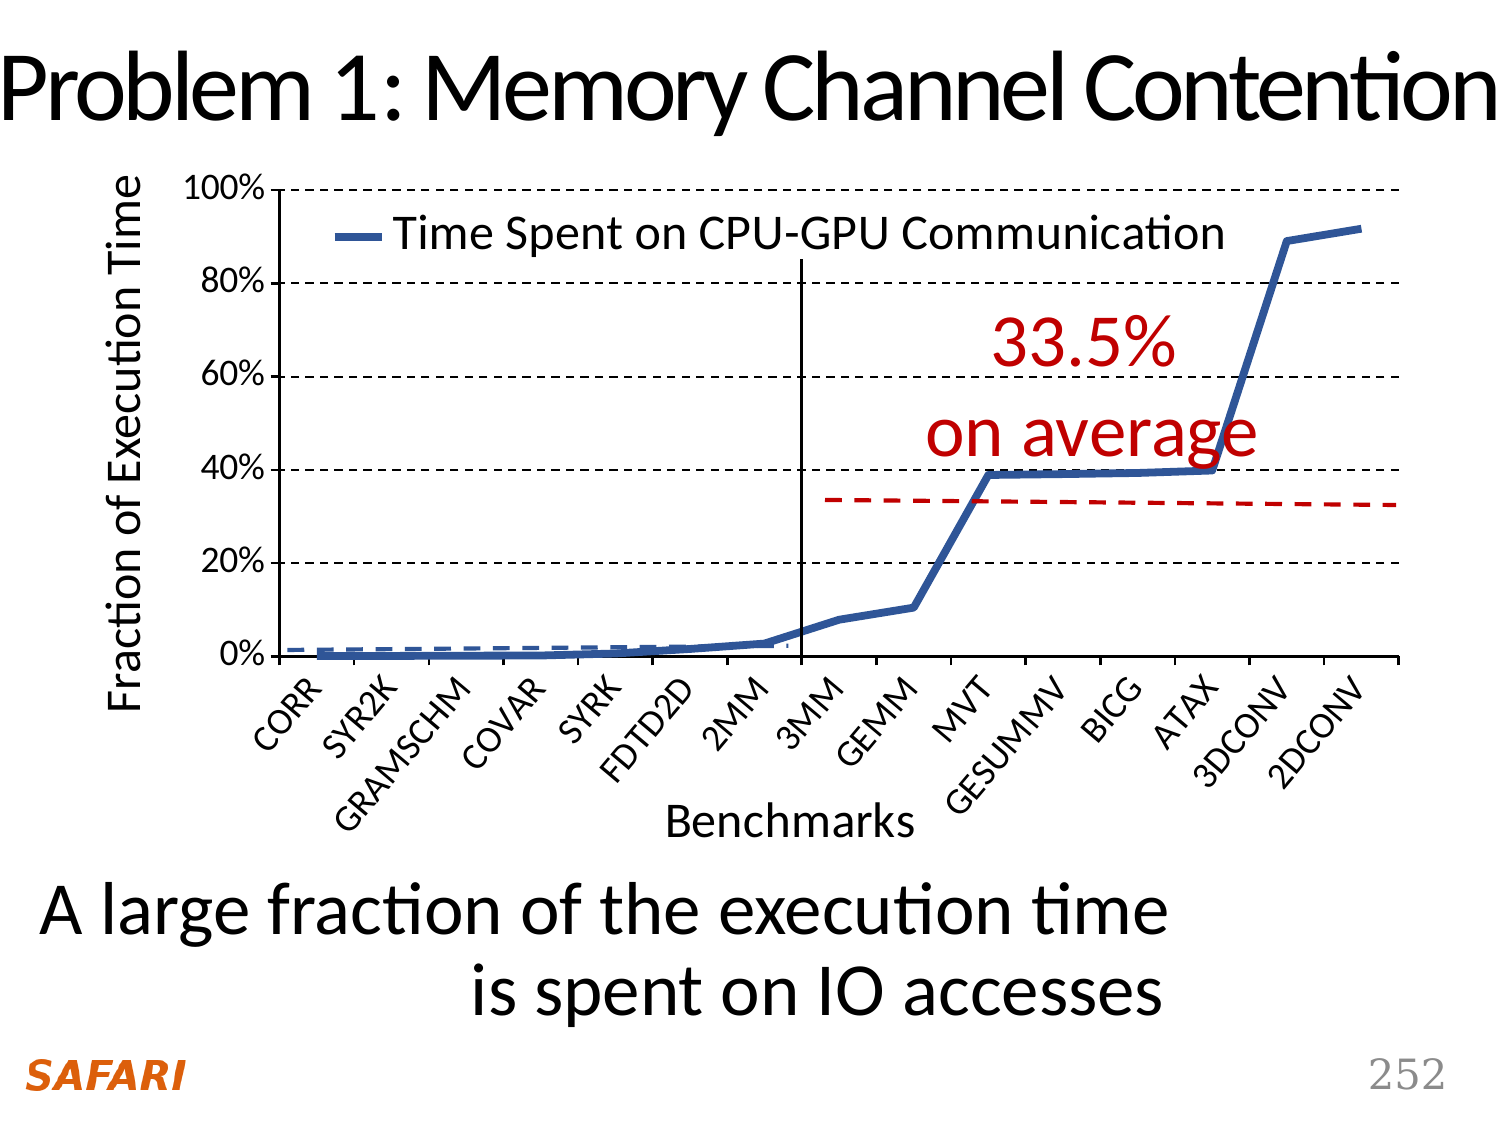

Problem 1: Memory Channel Contention

### Chart

| Category | Time Spent on CPU-GPU Communication |
|---|---|
| CORR | 0.000569844294664922 |
| SYR2K | 0.000958160332162248 |
| GRAMSCHM | 0.00150943245510858 |
| COVAR | 0.00189791204704538 |
| SYRK | 0.00607748797163839 |
| FDTD2D | 0.0159243127707438 |
| 2MM | 0.0274588216661387 |
| 3MM | 0.0785533287261 |
| GEMM | 0.104525369495657 |
| MVT | 0.388988727332135 |
| GESUMMV | 0.390854525351445 |
| BICG | 0.393230730335303 |
| ATAX | 0.398597800218692 |
| 3DCONV | 0.89038513761761 |
| 2DCONV | 0.916924774067631 |
33.5%
on average
Fraction of Execution Time
A large fraction of the execution time                          is spent on IO accesses